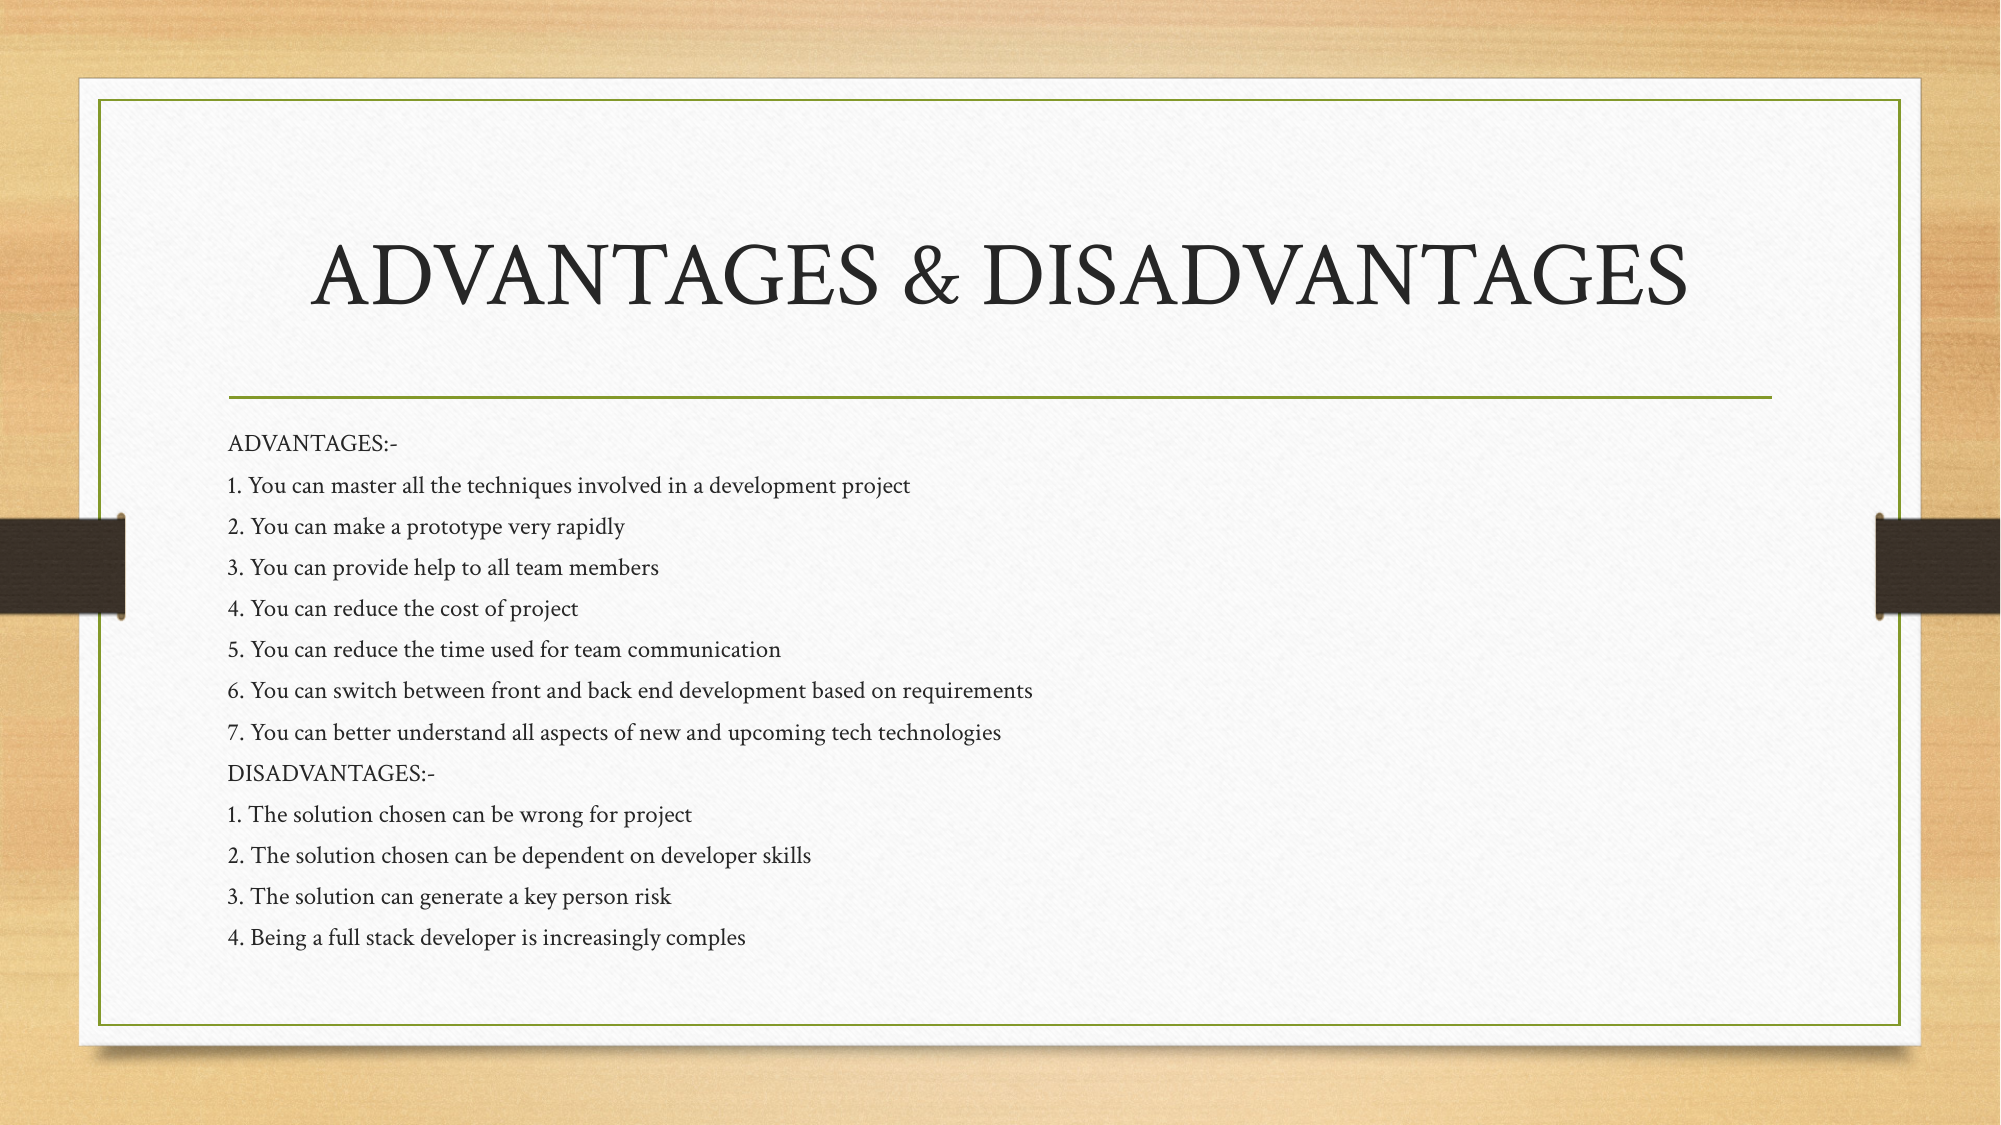

# ADVANTAGES & DISADVANTAGES
ADVANTAGES:-
1. You can master all the techniques involved in a development project
2. You can make a prototype very rapidly
3. You can provide help to all team members
4. You can reduce the cost of project
5. You can reduce the time used for team communication
6. You can switch between front and back end development based on requirements
7. You can better understand all aspects of new and upcoming tech technologies
DISADVANTAGES:-
1. The solution chosen can be wrong for project
2. The solution chosen can be dependent on developer skills
3. The solution can generate a key person risk
4. Being a full stack developer is increasingly comples